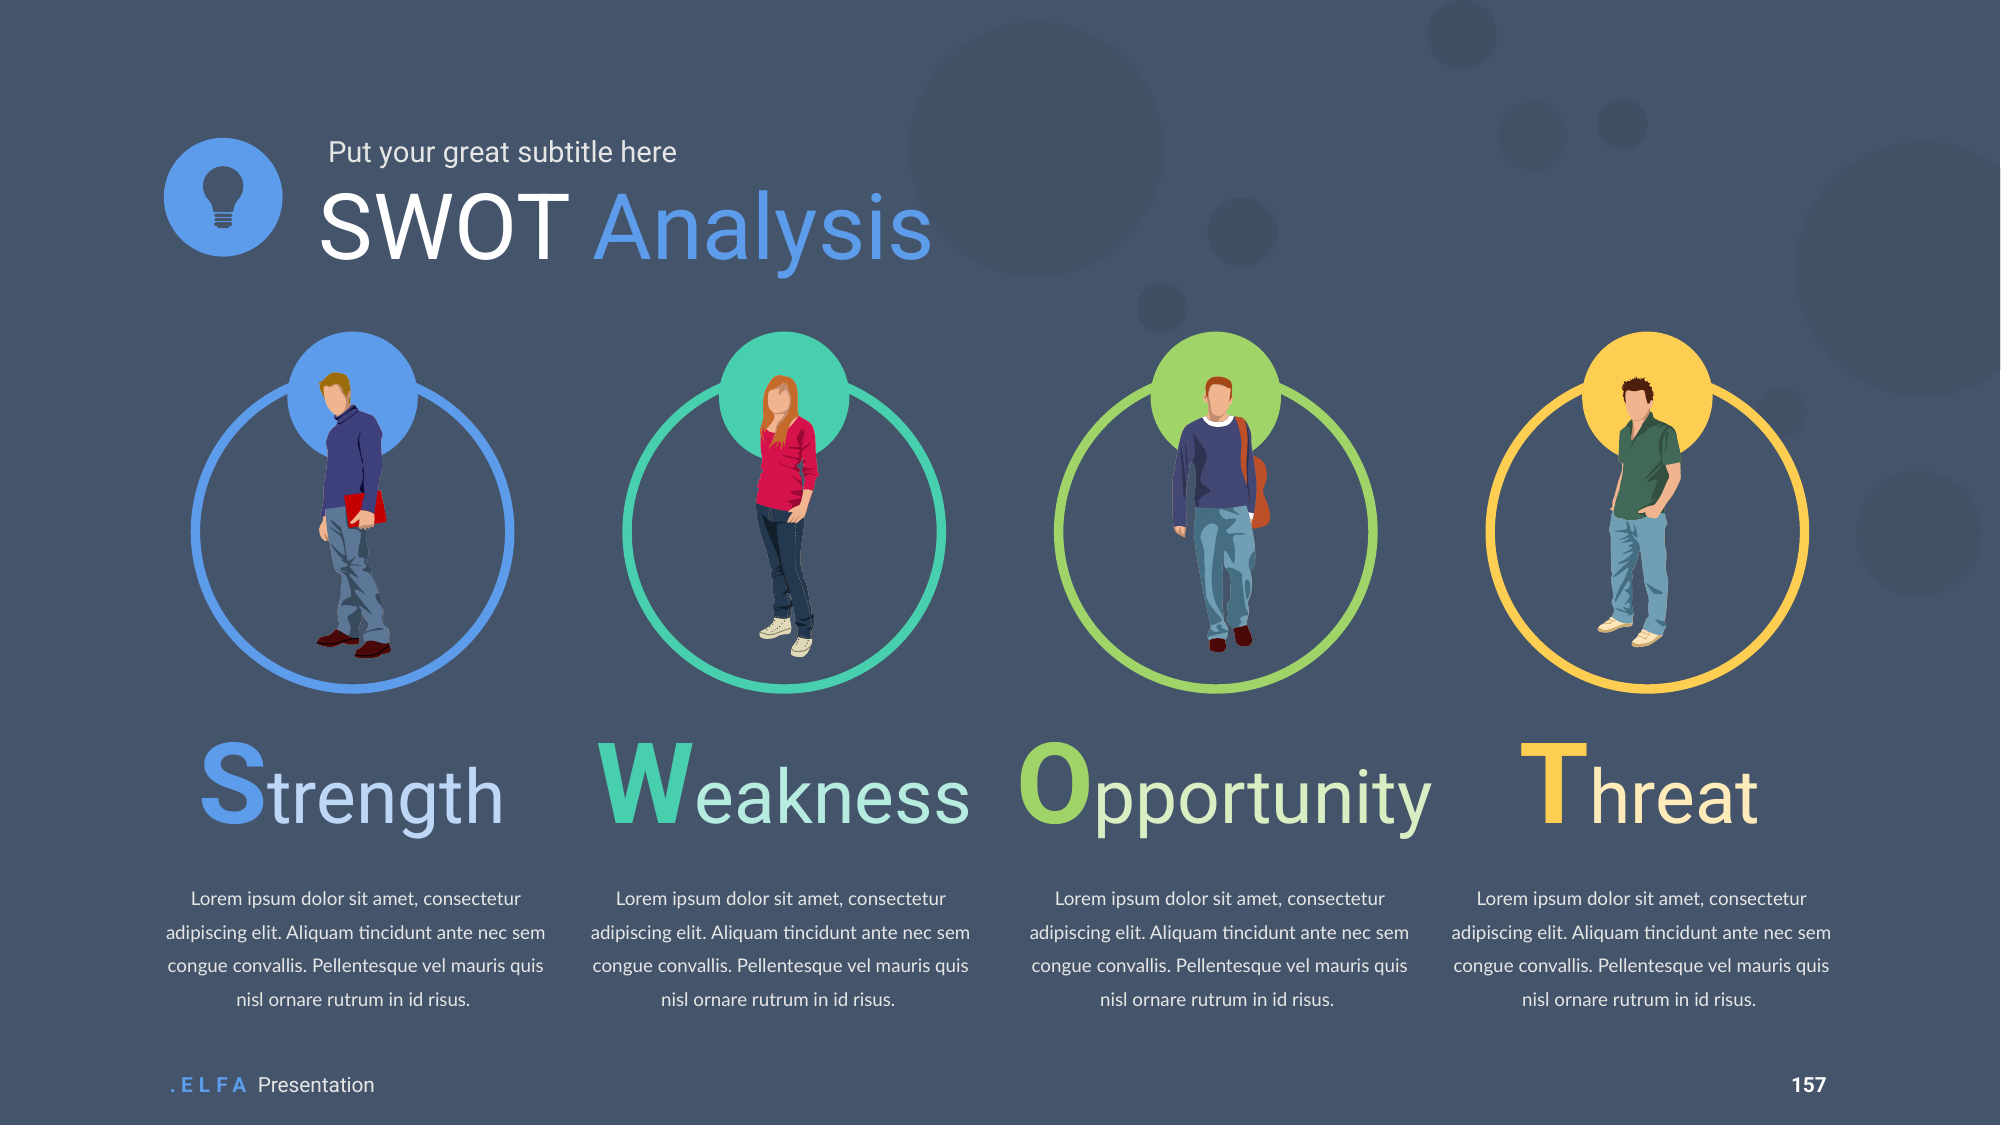

Put your great subtitle here

SWOT Analysis

Strength
Weakness
Opportunity
Threat
Lorem ipsum dolor sit amet, consectetur adipiscing elit. Aliquam tincidunt ante nec sem congue convallis. Pellentesque vel mauris quis nisl ornare rutrum in id risus.
Lorem ipsum dolor sit amet, consectetur adipiscing elit. Aliquam tincidunt ante nec sem congue convallis. Pellentesque vel mauris quis nisl ornare rutrum in id risus.
Lorem ipsum dolor sit amet, consectetur adipiscing elit. Aliquam tincidunt ante nec sem congue convallis. Pellentesque vel mauris quis nisl ornare rutrum in id risus.
Lorem ipsum dolor sit amet, consectetur adipiscing elit. Aliquam tincidunt ante nec sem congue convallis. Pellentesque vel mauris quis nisl ornare rutrum in id risus.